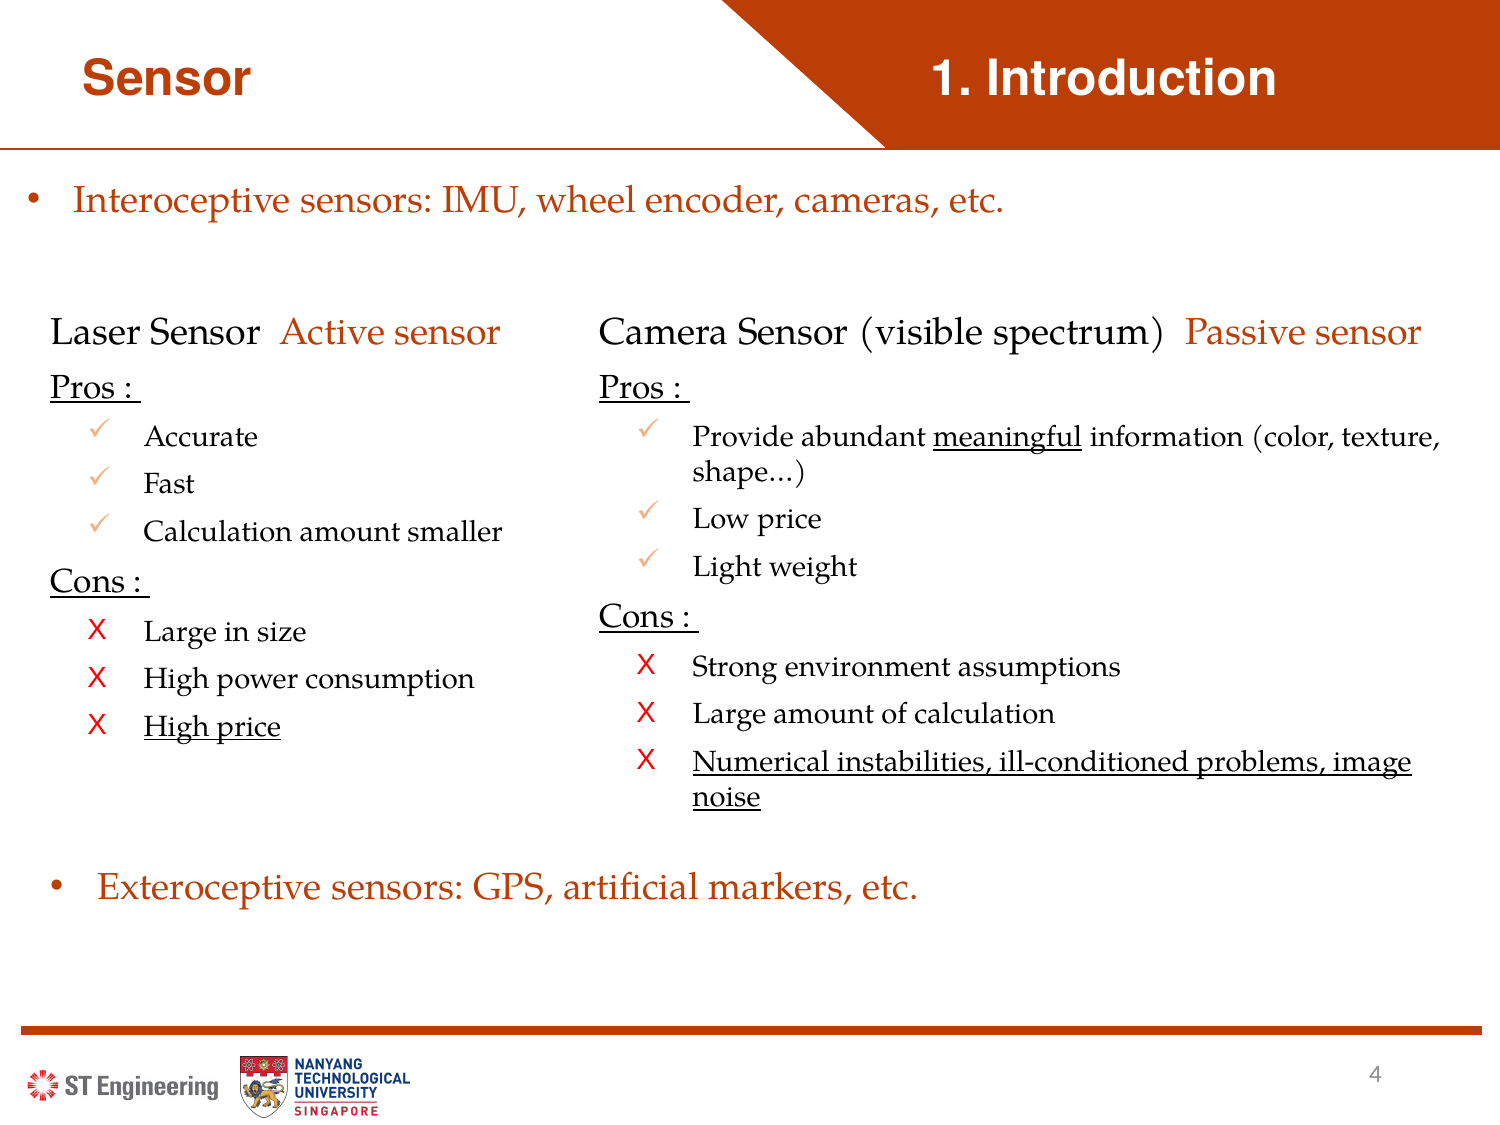

Sensor
1. Introduction
Interoceptive sensors: IMU, wheel encoder, cameras, etc.
Laser Sensor  Active sensor
Pros :
Accurate
Fast
Calculation amount smaller
Cons :
Large in size
High power consumption
High price
Camera Sensor (visible spectrum)  Passive sensor
Pros :
Provide abundant meaningful information (color, texture, shape…)
Low price
Light weight
Cons :
Strong environment assumptions
Large amount of calculation
Numerical instabilities, ill-conditioned problems, image noise
Exteroceptive sensors: GPS, artificial markers, etc.
4